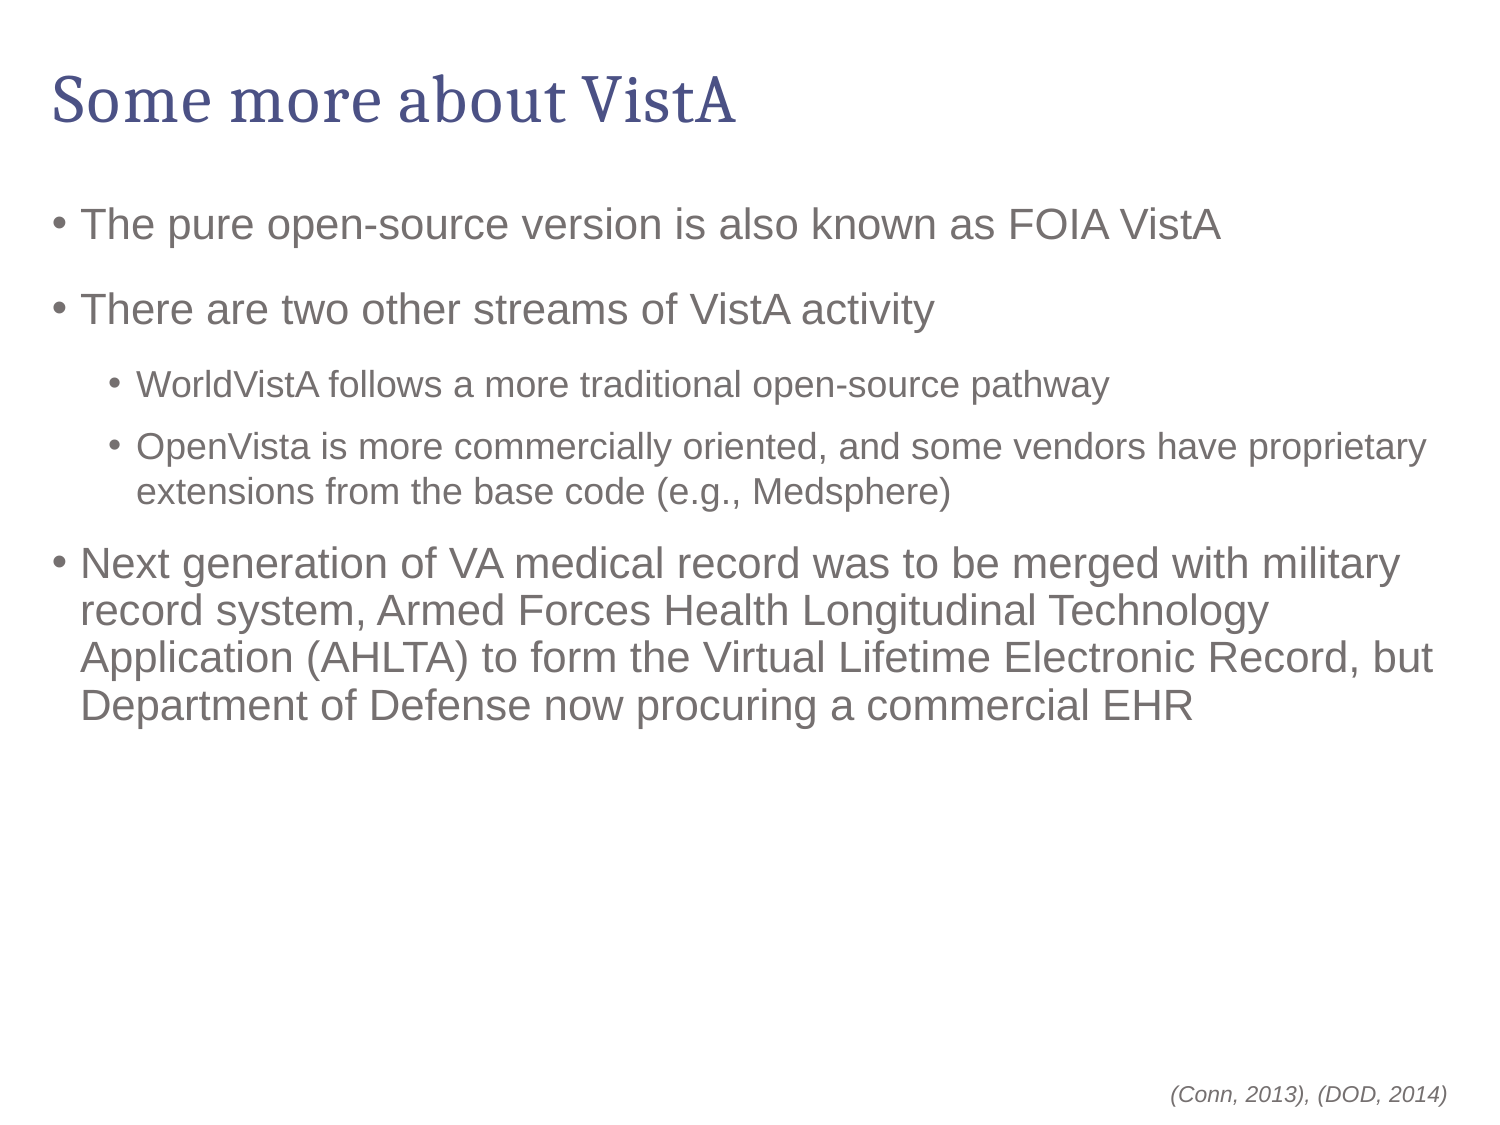

# Some more about VistA
The pure open-source version is also known as FOIA VistA
There are two other streams of VistA activity
WorldVistA follows a more traditional open-source pathway
OpenVista is more commercially oriented, and some vendors have proprietary extensions from the base code (e.g., Medsphere)
Next generation of VA medical record was to be merged with military record system, Armed Forces Health Longitudinal Technology Application (AHLTA) to form the Virtual Lifetime Electronic Record, but Department of Defense now procuring a commercial EHR
(Conn, 2013), (DOD, 2014)